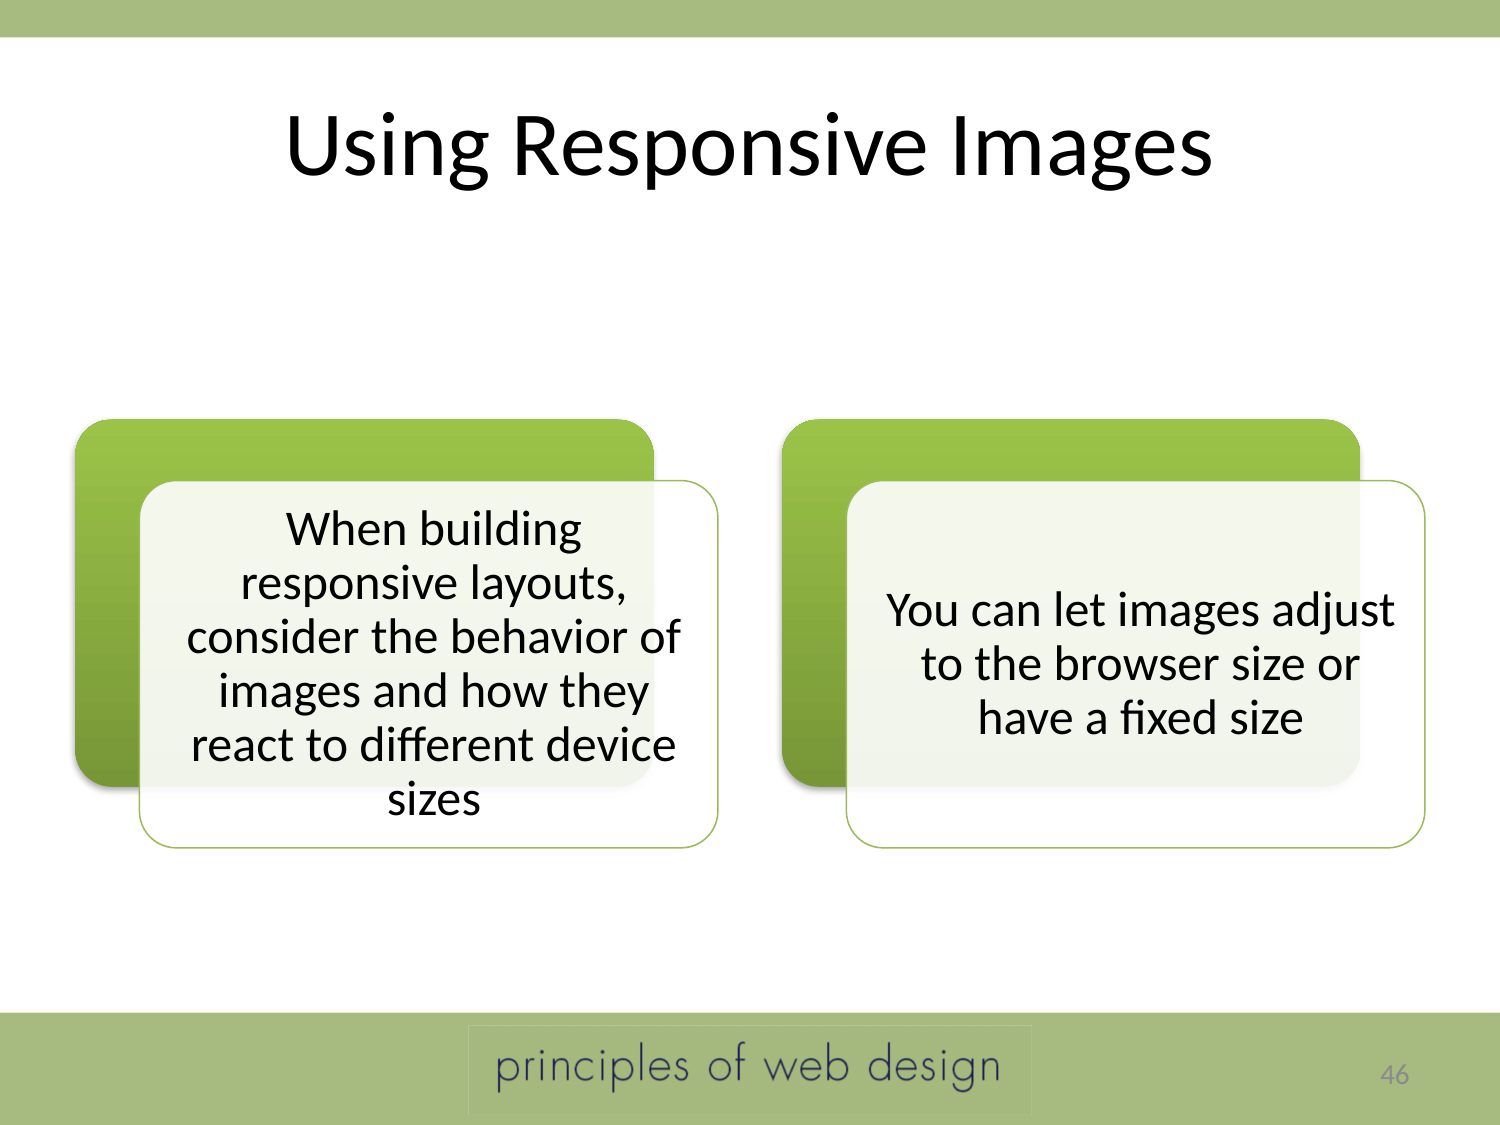

# Using Responsive Images
When building responsive layouts, consider the behavior of images and how they react to different device sizes
You can let images adjust to the browser size or have a fixed size
46